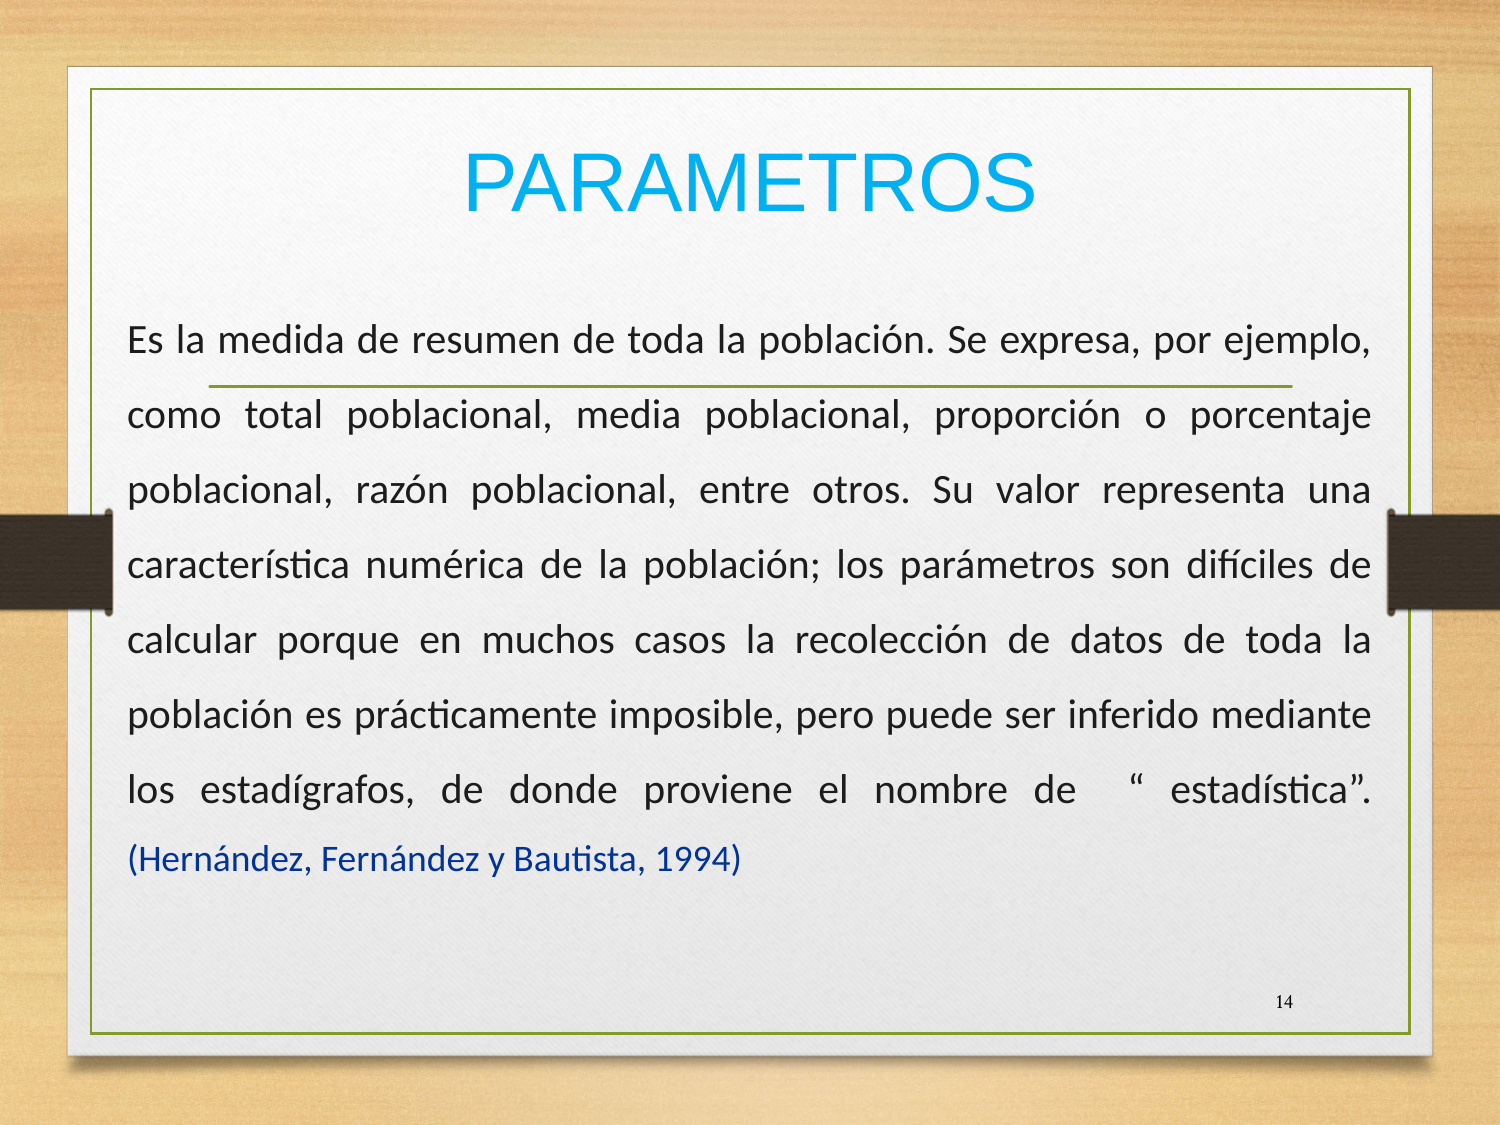

# PARAMETROS
Es la medida de resumen de toda la población. Se expresa, por ejemplo, como total poblacional, media poblacional, proporción o porcentaje poblacional, razón poblacional, entre otros. Su valor representa una característica numérica de la población; los parámetros son difíciles de calcular porque en muchos casos la recolección de datos de toda la población es prácticamente imposible, pero puede ser inferido mediante los estadígrafos, de donde proviene el nombre de  “ estadística”. (Hernández, Fernández y Bautista, 1994)

14